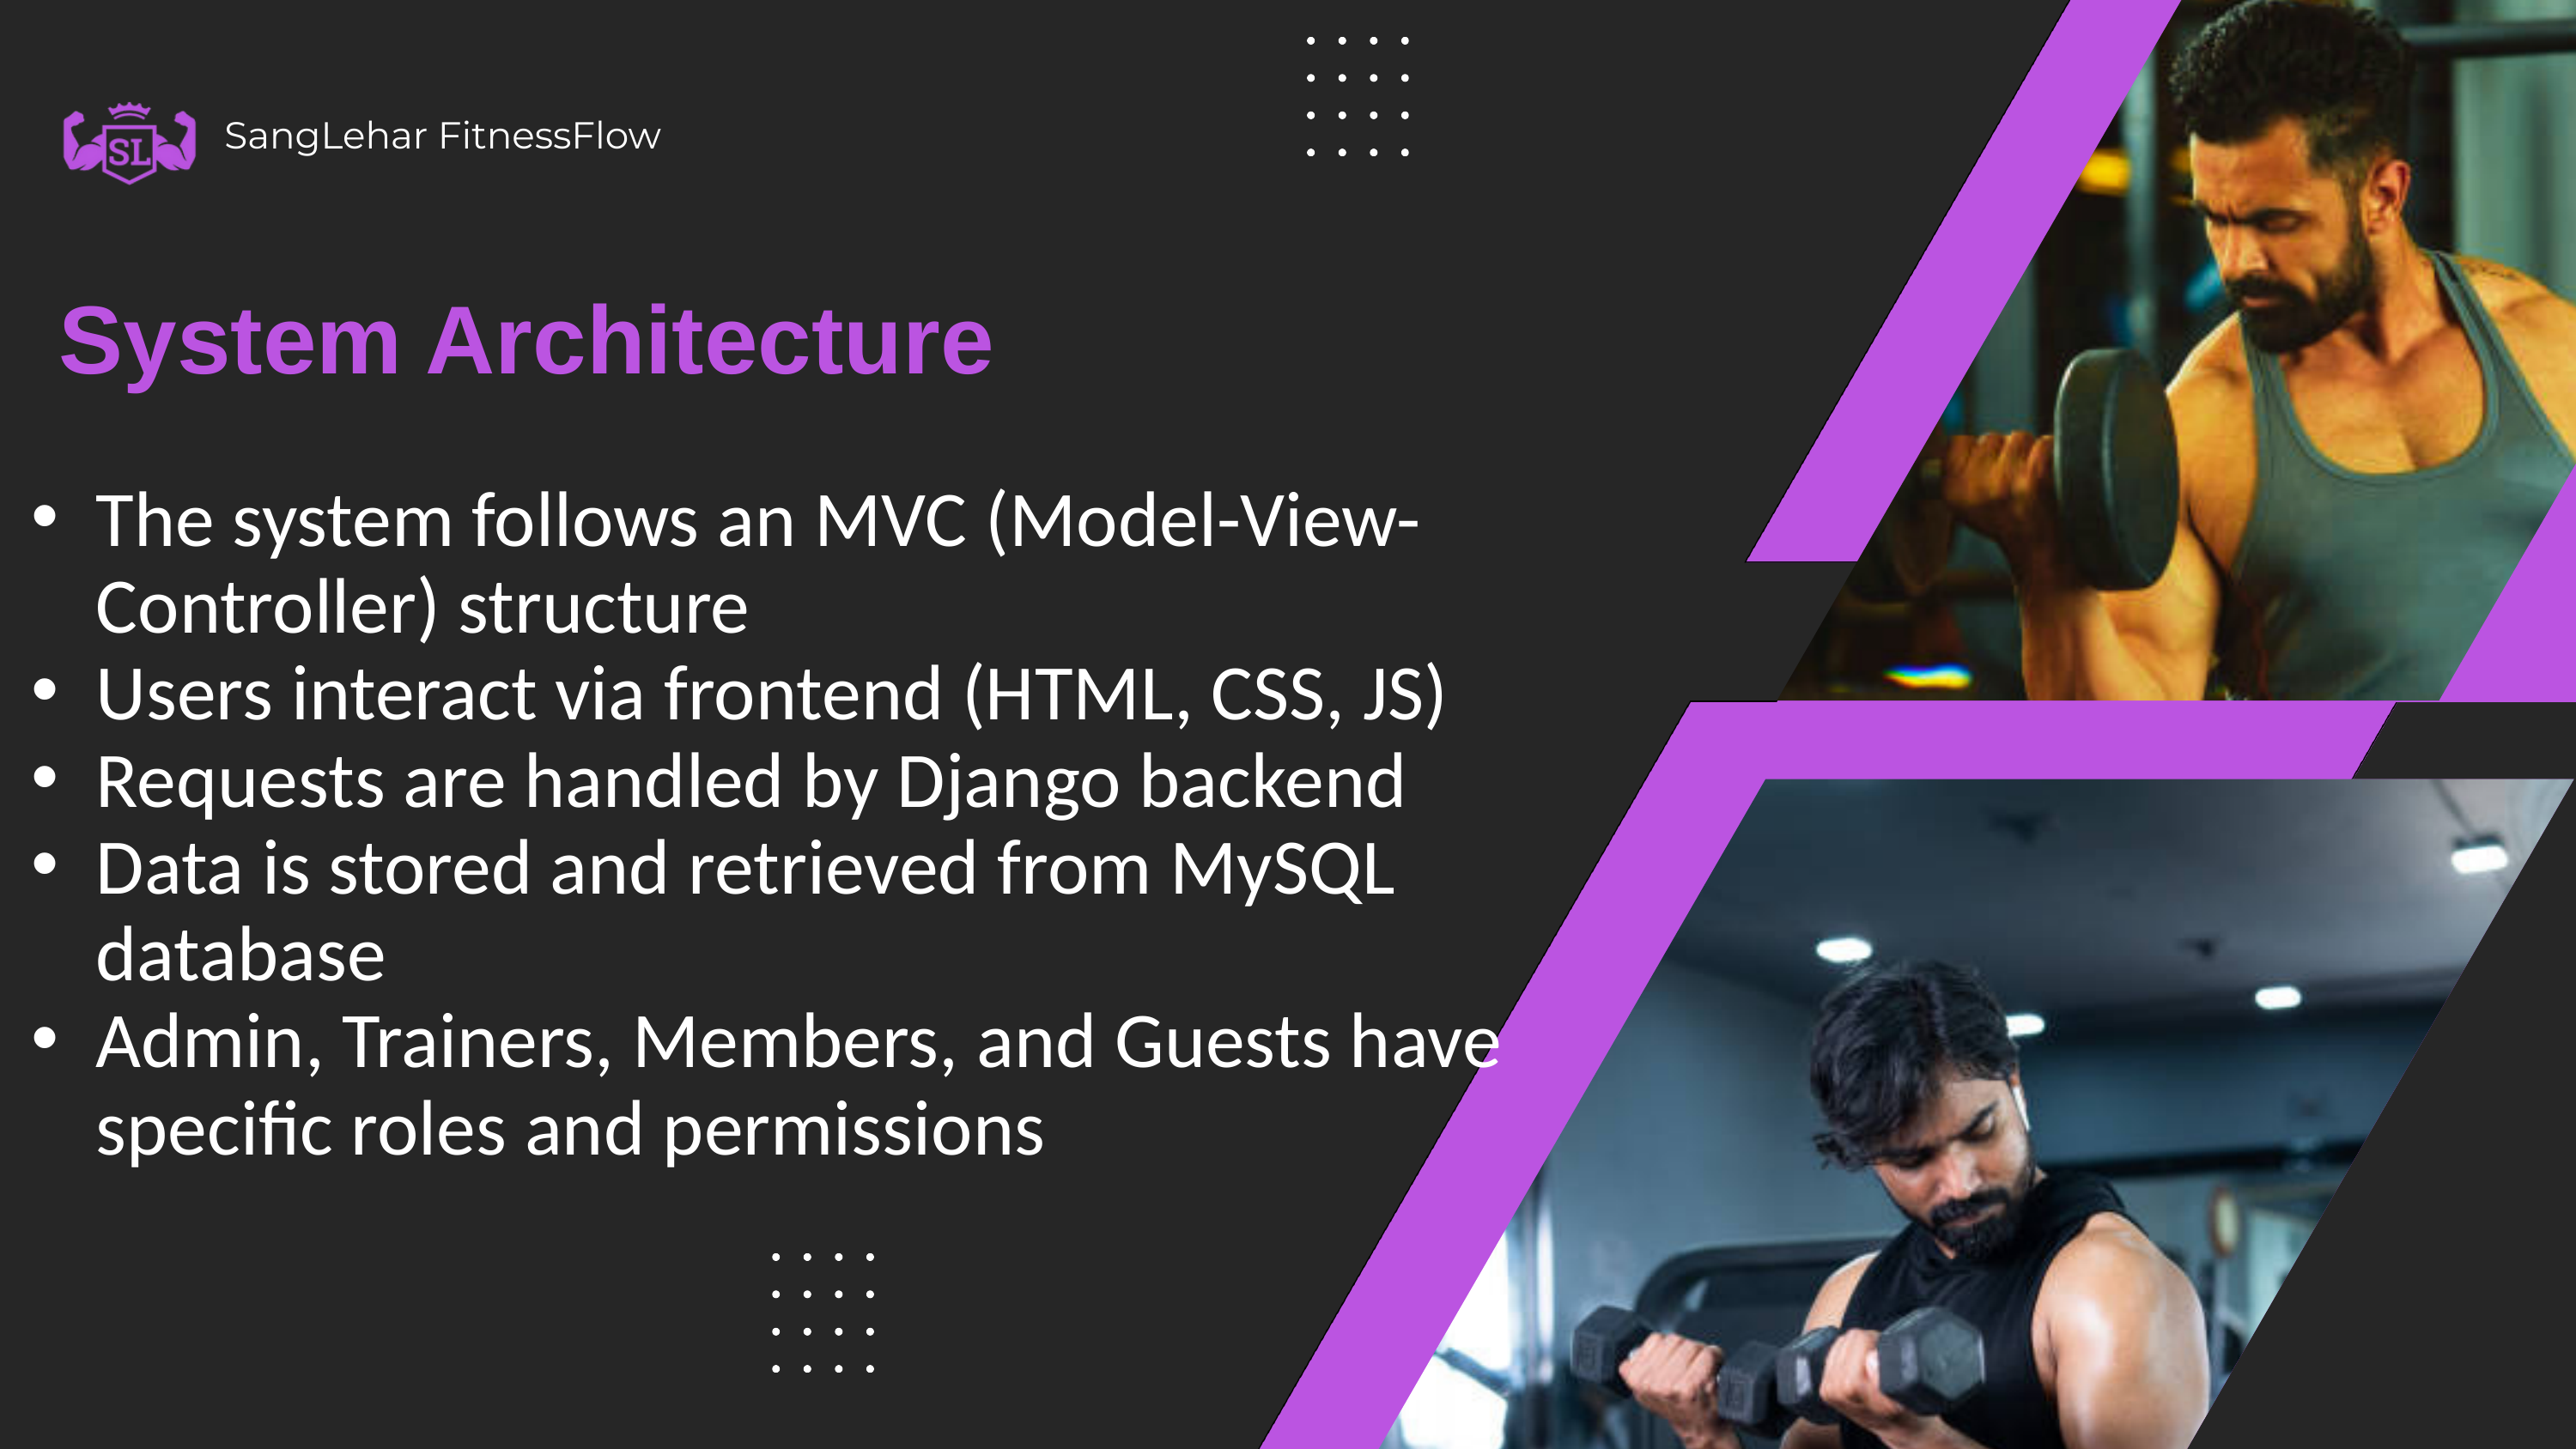

SangLehar FitnessFlow

System Architecture

The system follows an MVC (Model-View-Controller) structure
Users interact via frontend (HTML, CSS, JS)
Requests are handled by Django backend
Data is stored and retrieved from MySQL database
Admin, Trainers, Members, and Guests have specific roles and permissions